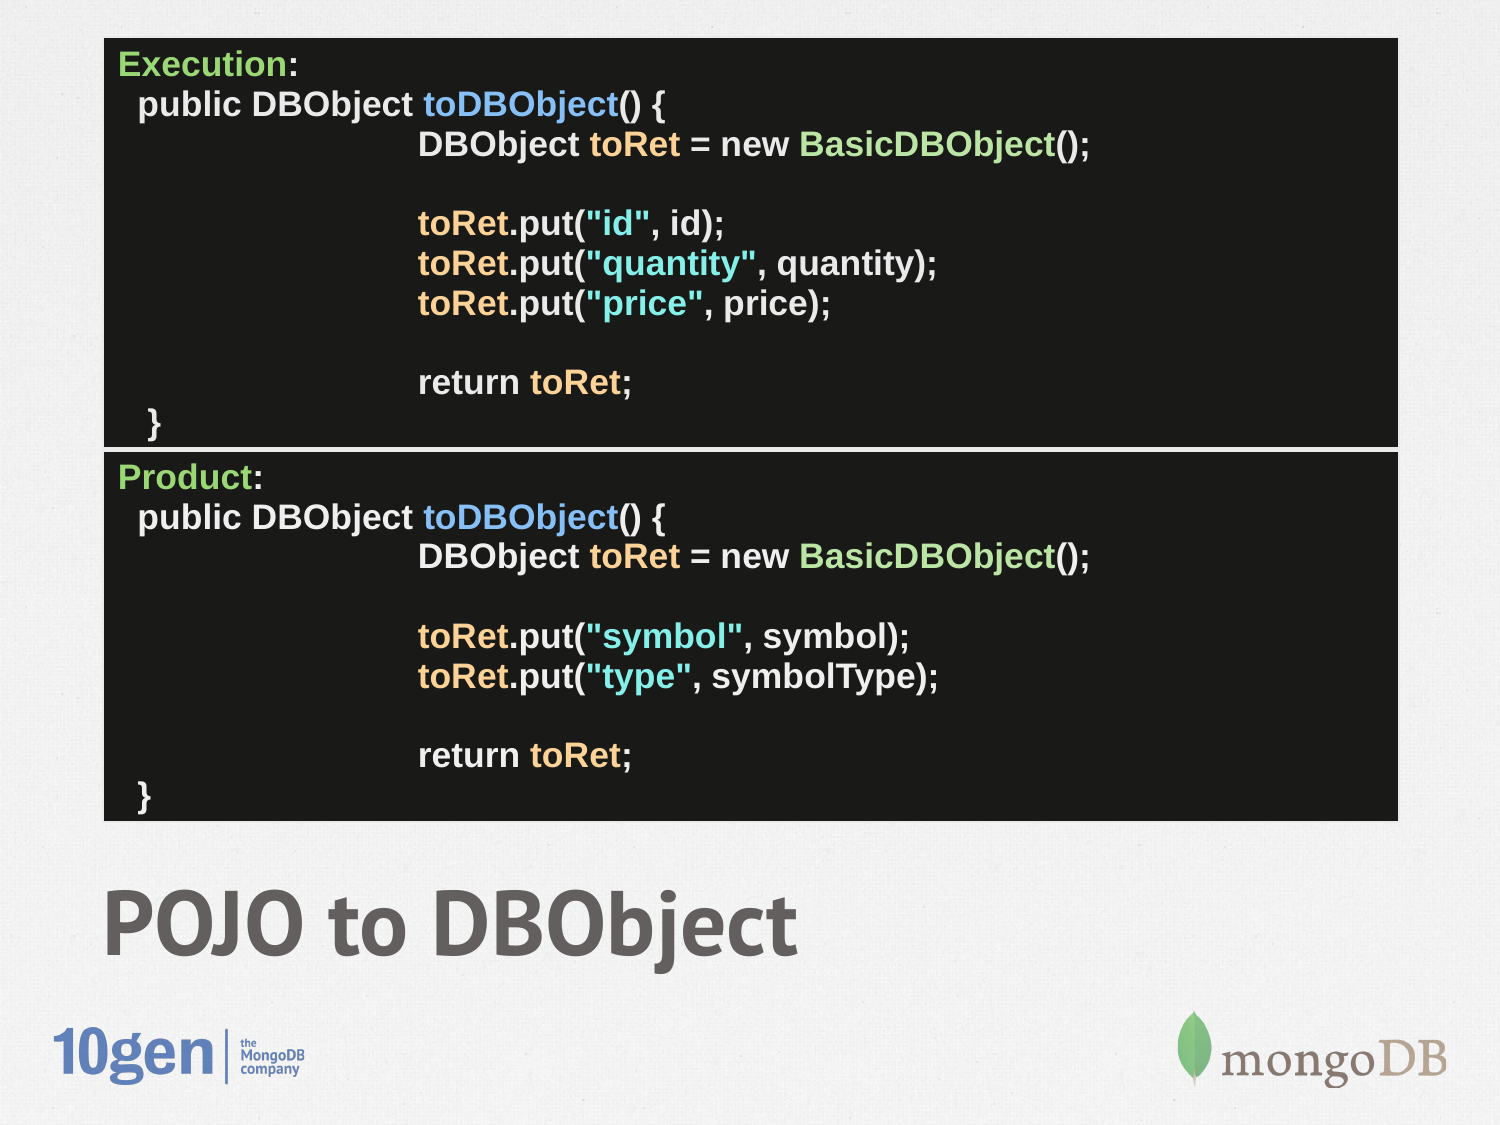

| Execution: public DBObject toDBObject() { DBObject toRet = new BasicDBObject(); toRet.put("id", id); toRet.put("quantity", quantity); toRet.put("price", price); return toRet; } |
| --- |
| Product: public DBObject toDBObject() { DBObject toRet = new BasicDBObject(); toRet.put("symbol", symbol); toRet.put("type", symbolType); return toRet; } |
# POJO to DBObject